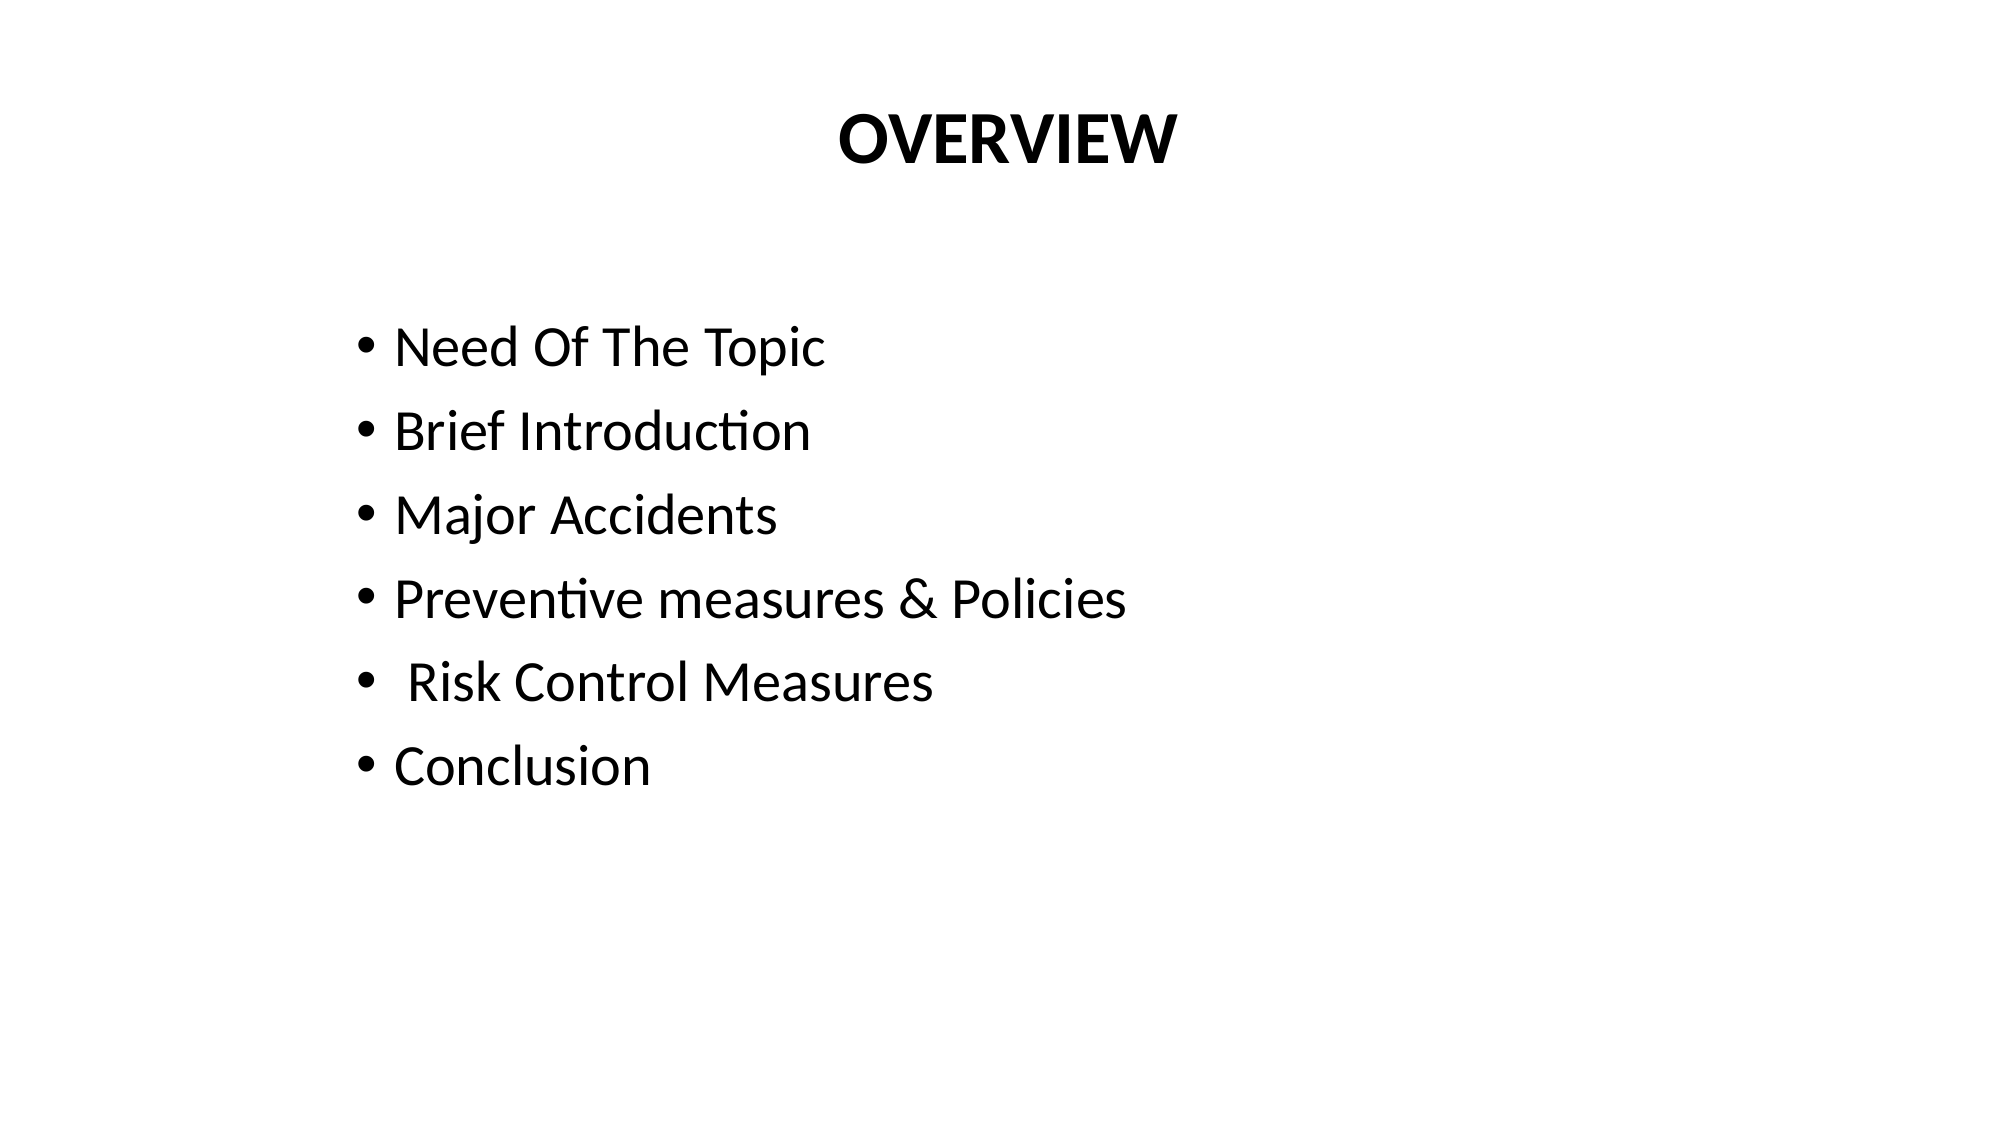

OVERVIEW
Need Of The Topic
Brief Introduction
Major Accidents
Preventive measures & Policies
 Risk Control Measures
Conclusion